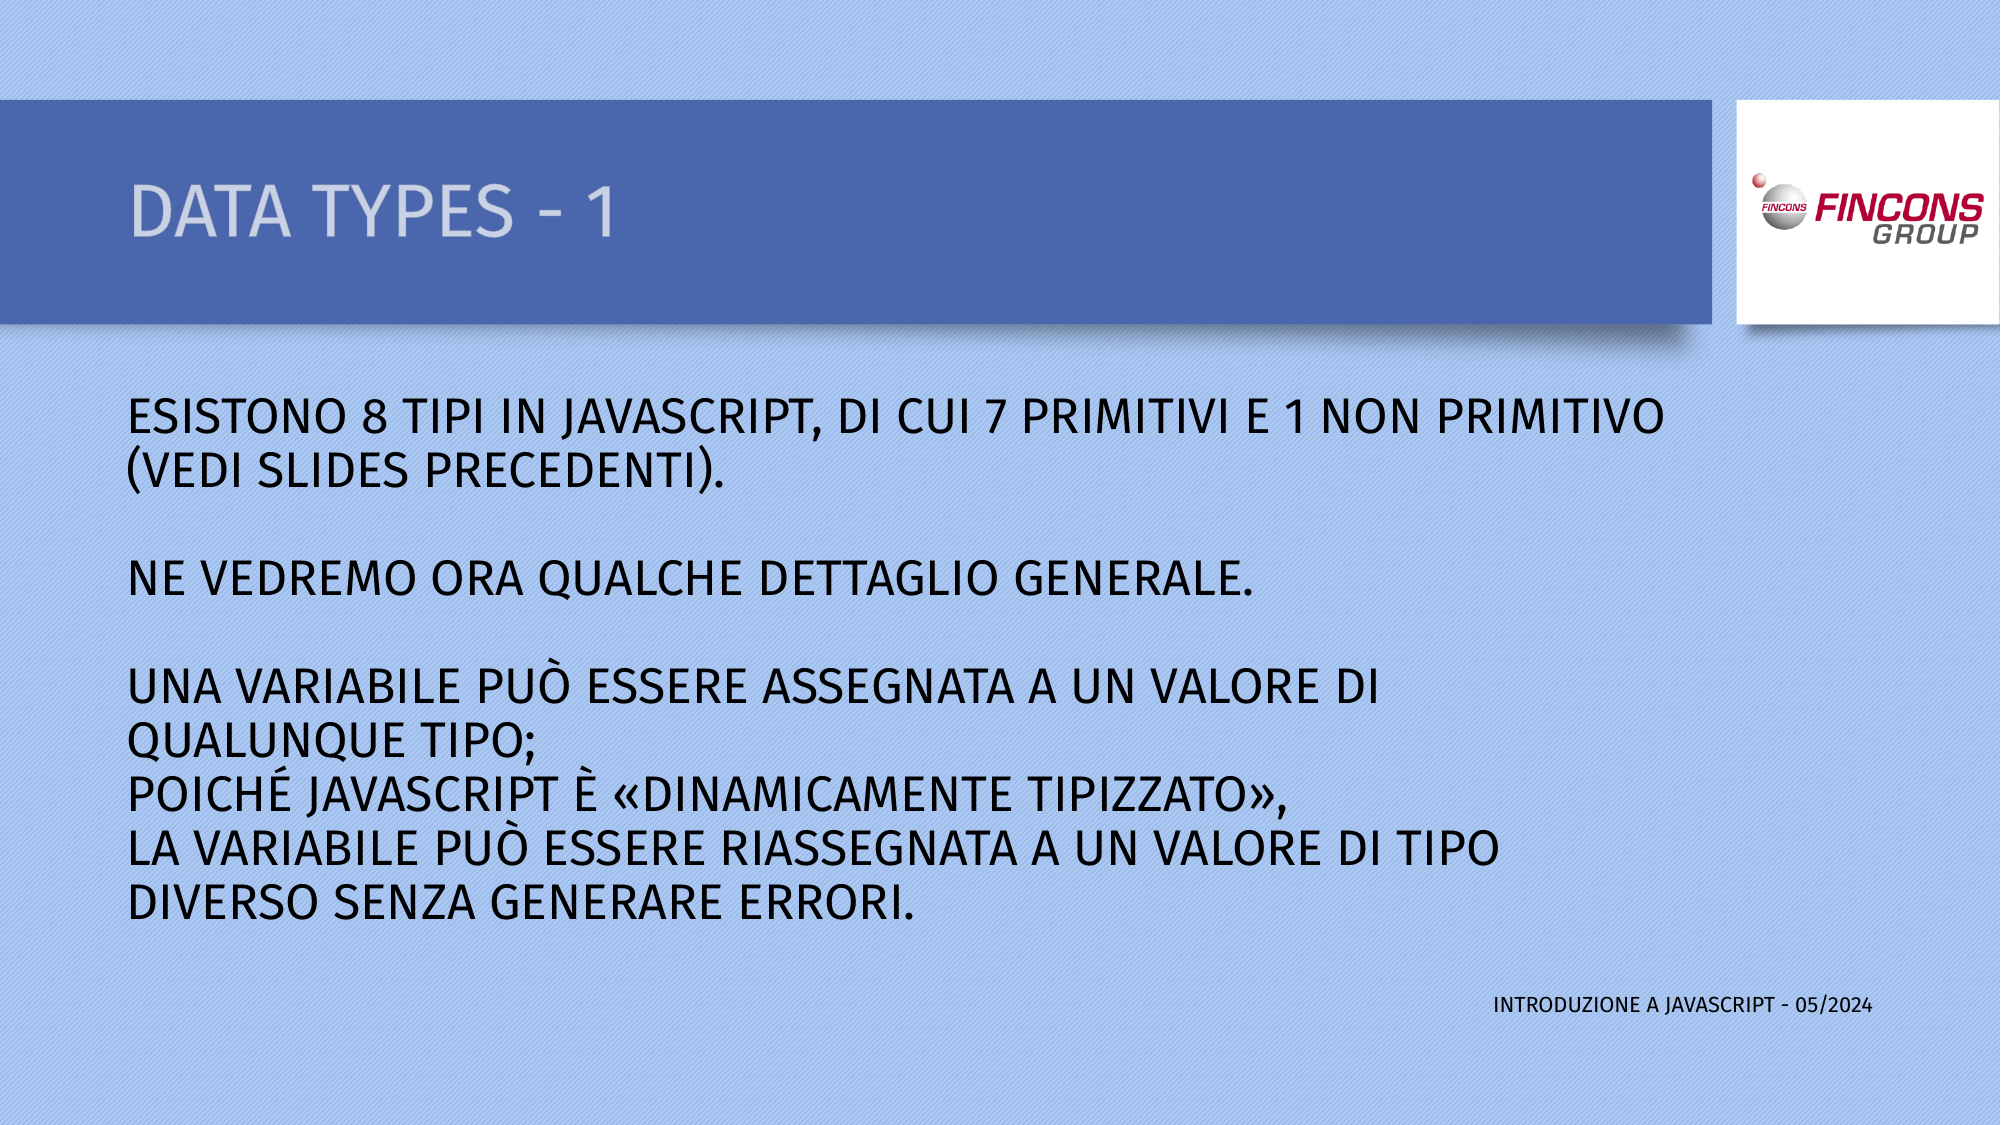

# DATA TYPES - 1
ESISTONO 8 TIPI IN JAVASCRIPT, DI CUI 7 PRIMITIVI E 1 NON PRIMITIVO (VEDI SLIDES PRECEDENTI).
NE VEDREMO ORA QUALCHE DETTAGLIO GENERALE.
UNA VARIABILE PUÒ ESSERE ASSEGNATA A UN VALORE DI
QUALUNQUE TIPO;
POICHÉ JAVASCRIPT È «DINAMICAMENTE TIPIZZATO»,
LA VARIABILE PUÒ ESSERE RIASSEGNATA A UN VALORE DI TIPO DIVERSO SENZA GENERARE ERRORI.
INTRODUZIONE A JAVASCRIPT - 05/2024